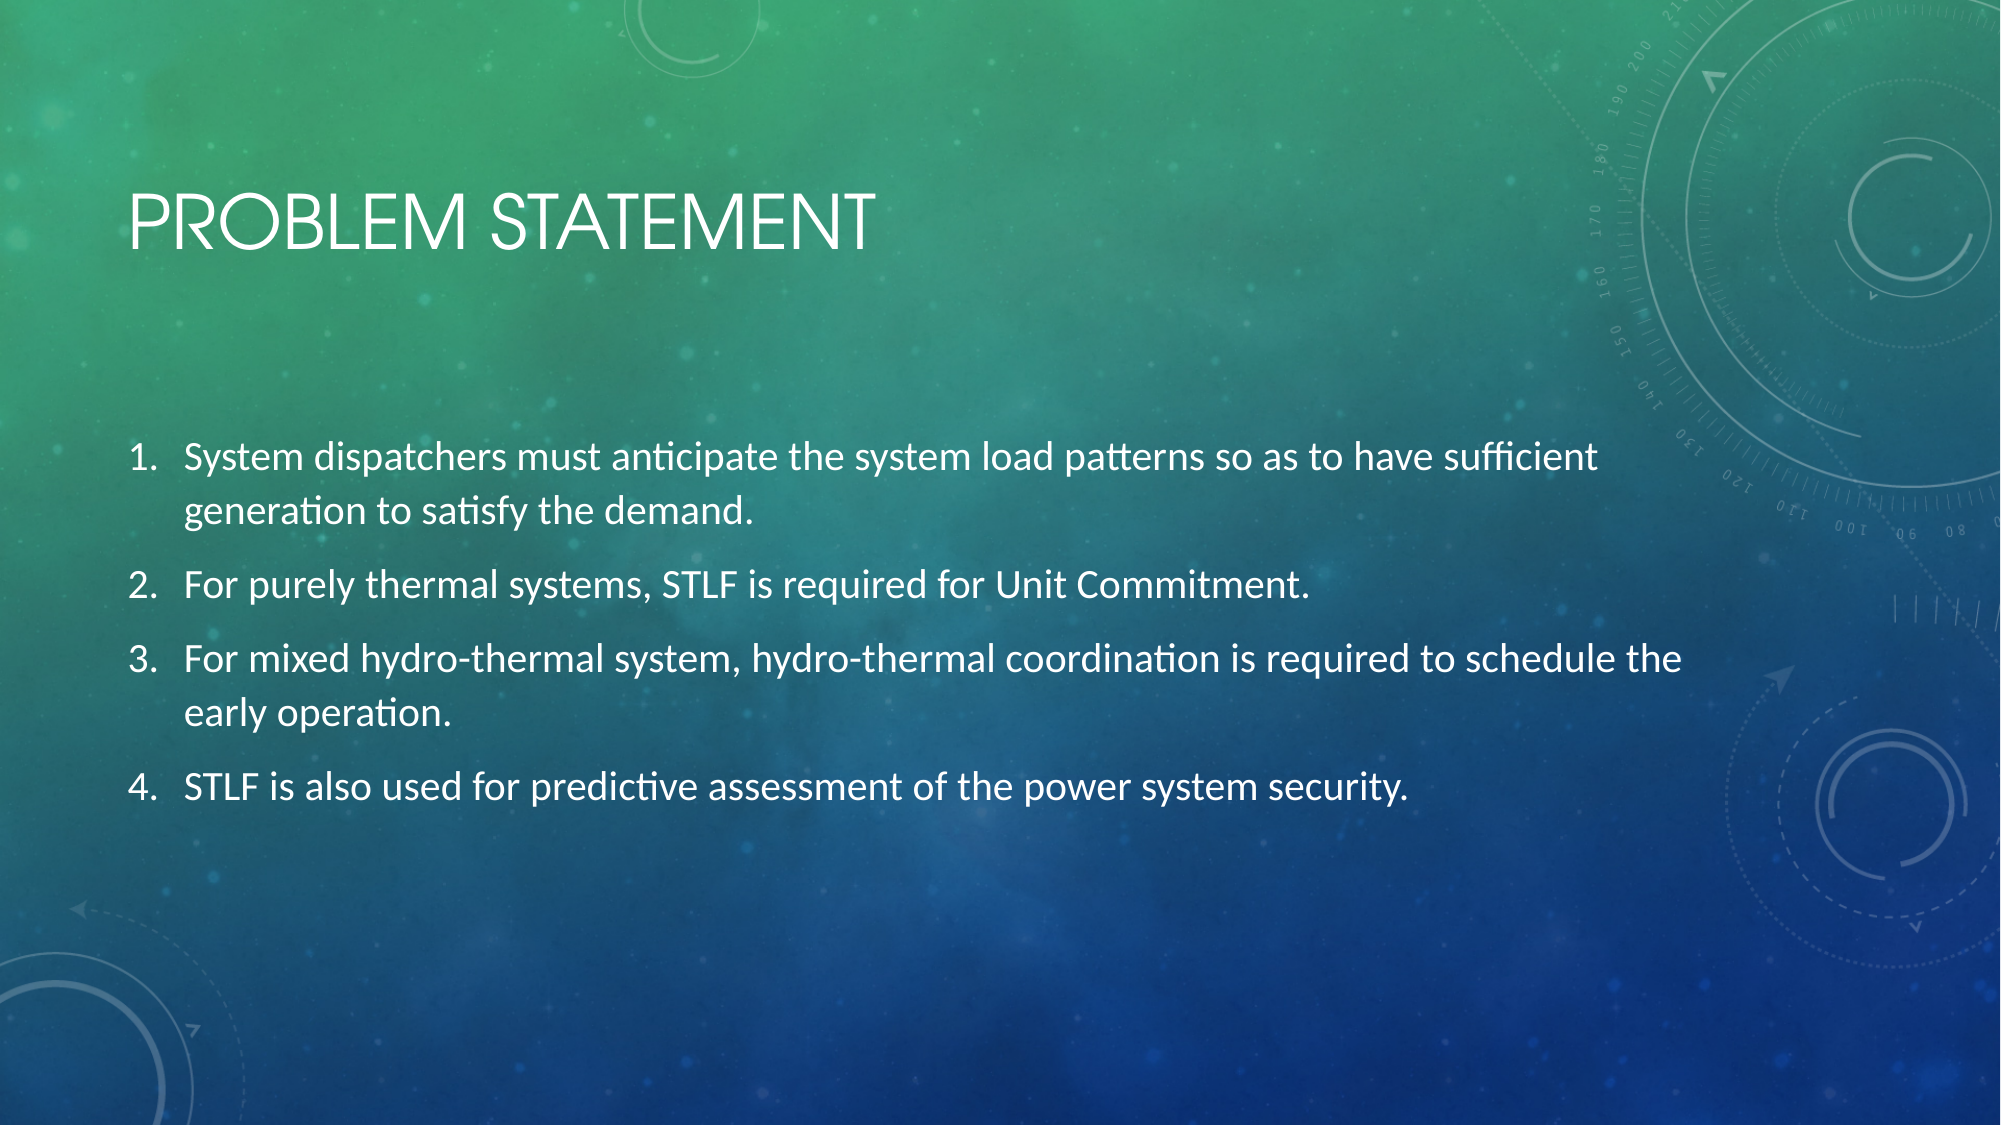

# PROBLEM STATEMENT
System dispatchers must anticipate the system load patterns so as to have sufficient generation to satisfy the demand.
For purely thermal systems, STLF is required for Unit Commitment.
For mixed hydro-thermal system, hydro-thermal coordination is required to schedule the early operation.
STLF is also used for predictive assessment of the power system security.